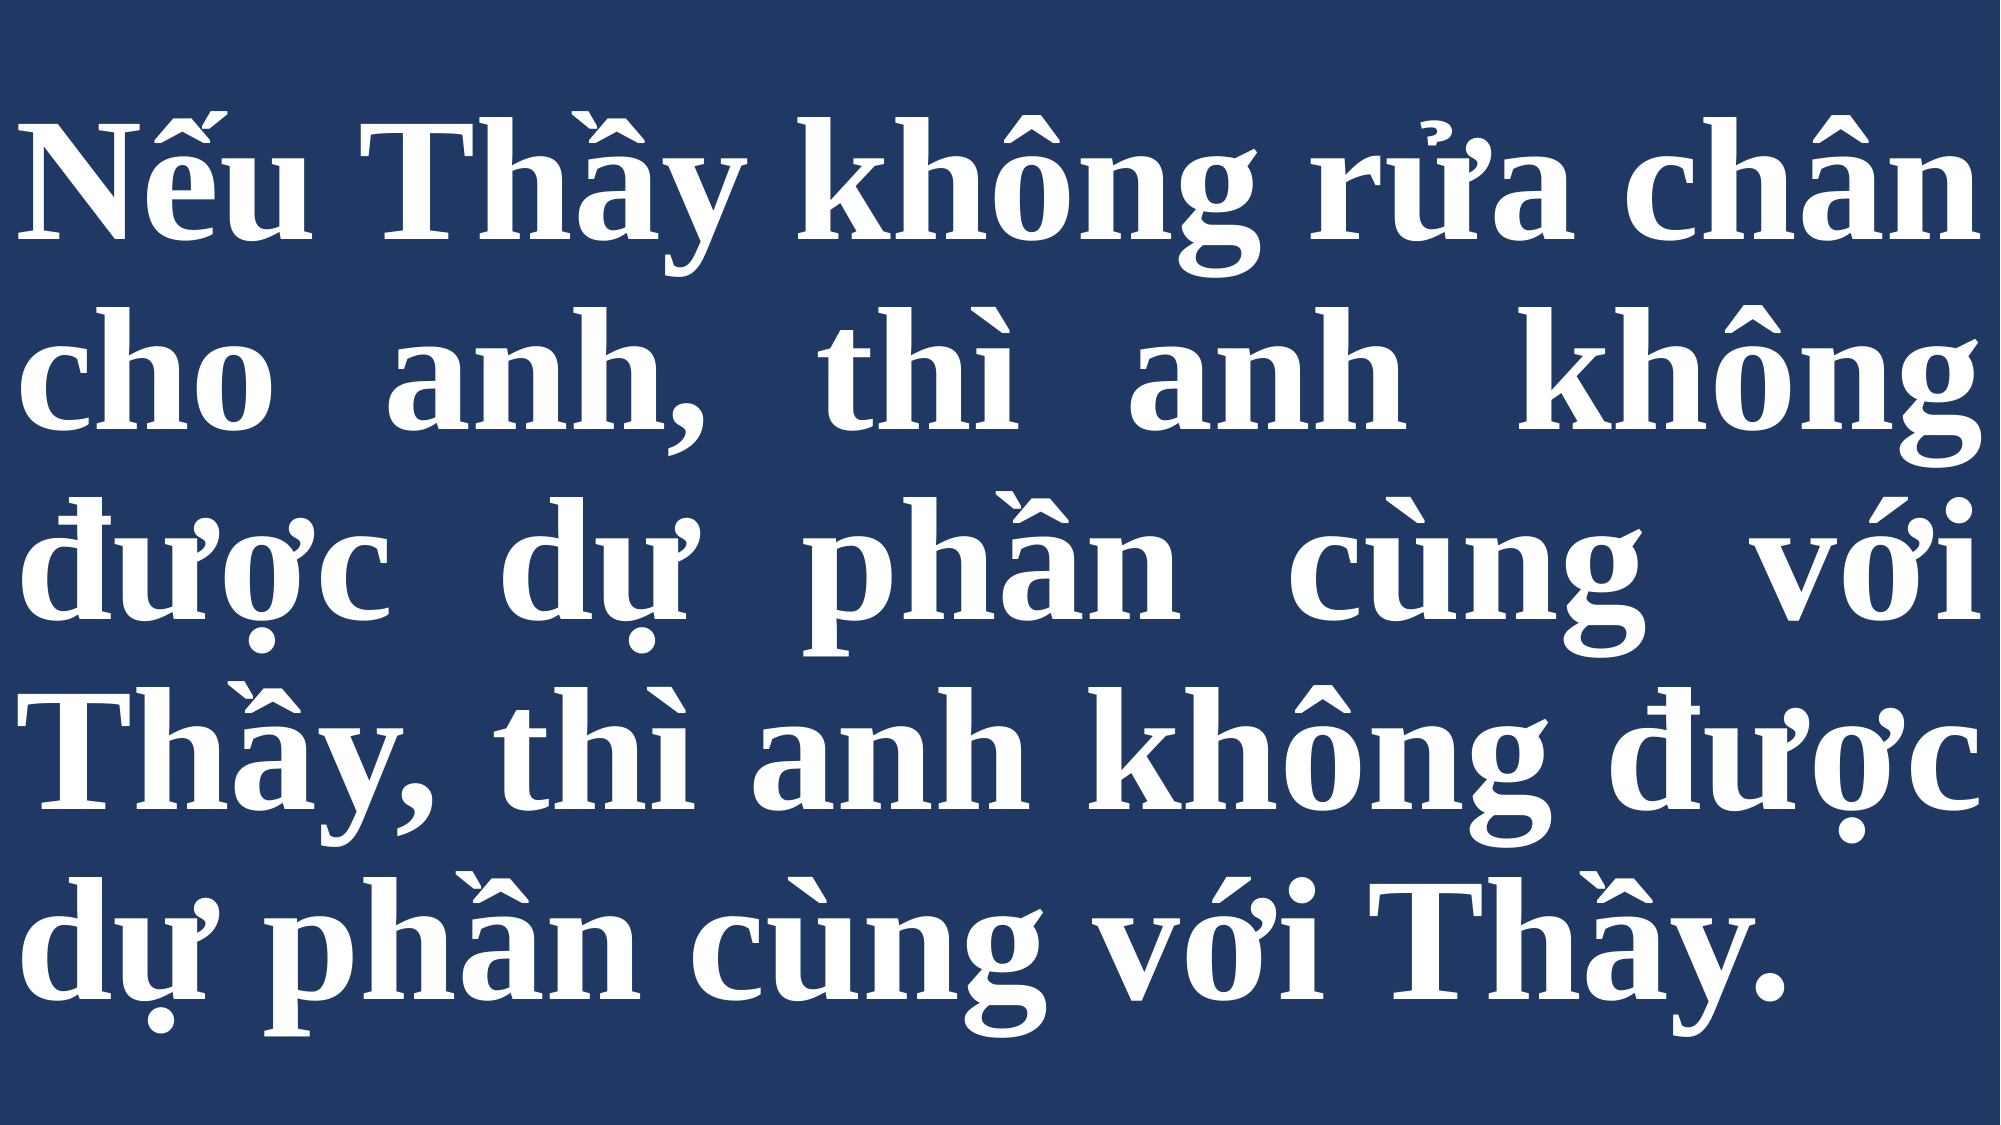

# Nếu Thầy không rửa chân cho anh, thì anh không được dự phần cùng với Thầy, thì anh không được dự phần cùng với Thầy.